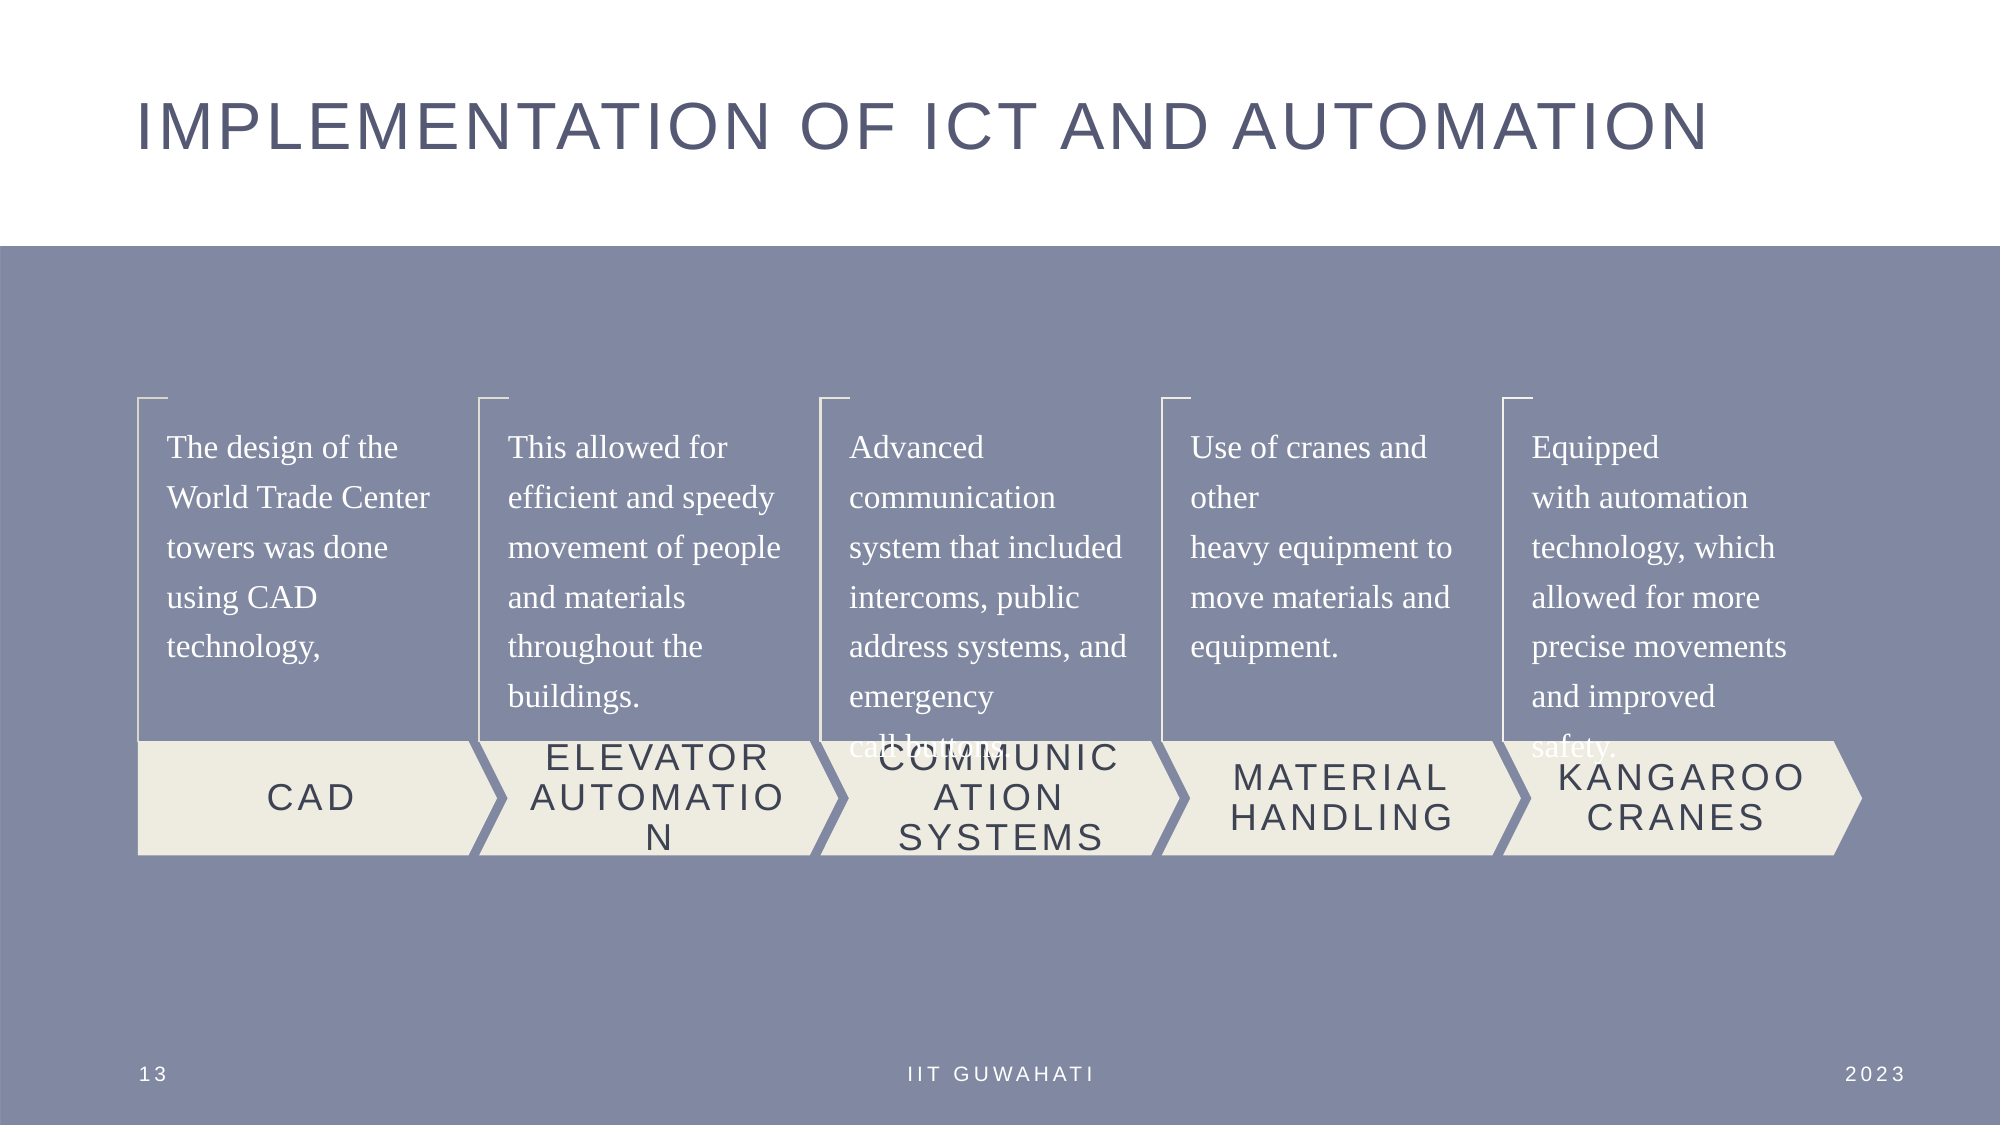

# IMPLEMENTATION OF ICT AND AUTOMATION
CAD
The design of the World Trade Center towers was done
using CAD technology,
ELEVATOR AUTOMATION
This allowed for efficient and speedy movement of people and materials throughout the
buildings.
COMMUNICATION SYSTEMS
Advanced
communication system that included intercoms, public address systems, and emergency
call buttons.
MATERIAL HANDLING
Use of cranes and other
heavy equipment to move materials and equipment.
KANGAROO CRANES
Equipped
with automation technology, which allowed for more precise movements and improved
safety.
13
IIT GUWAHATI
2023